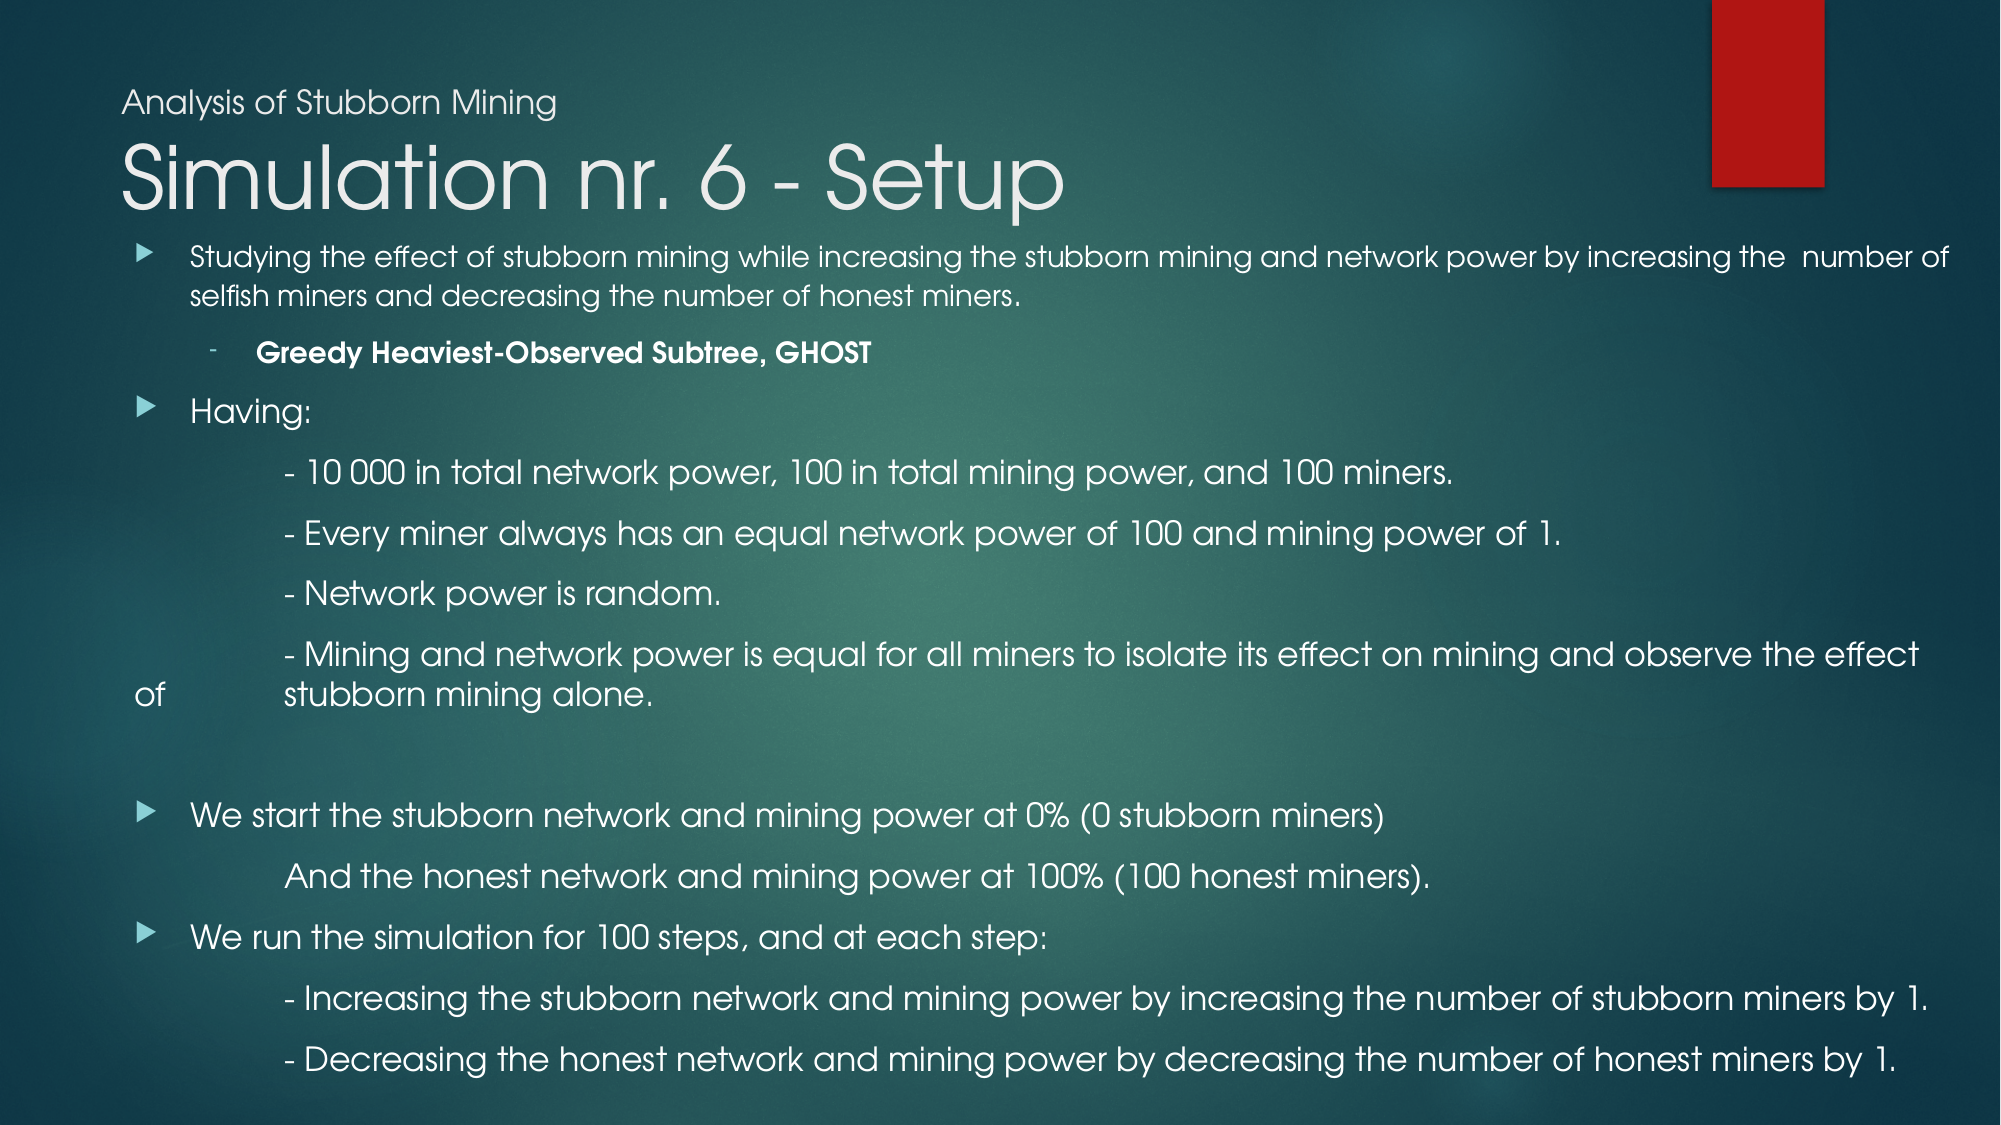

# Analysis of Stubborn Mining Simulation nr. 6 - Setup
Studying the effect of stubborn mining while increasing the stubborn mining and network power by increasing the  number of selfish miners and decreasing the number of honest miners.
Greedy Heaviest-Observed Subtree, GHOST
Having:
	- 10 000 in total network power, 100 in total mining power, and 100 miners.
	- Every miner always has an equal network power of 100 and mining power of 1.
	- Network power is random.
	- Mining and network power is equal for all miners to isolate its effect on mining and observe the effect of 	stubborn mining alone.

We start the stubborn network and mining power at 0% (0 stubborn miners)
	And the honest network and mining power at 100% (100 honest miners).
We run the simulation for 100 steps, and at each step:
	- Increasing the stubborn network and mining power by increasing the number of stubborn miners by 1.
	- Decreasing the honest network and mining power by decreasing the number of honest miners by 1.